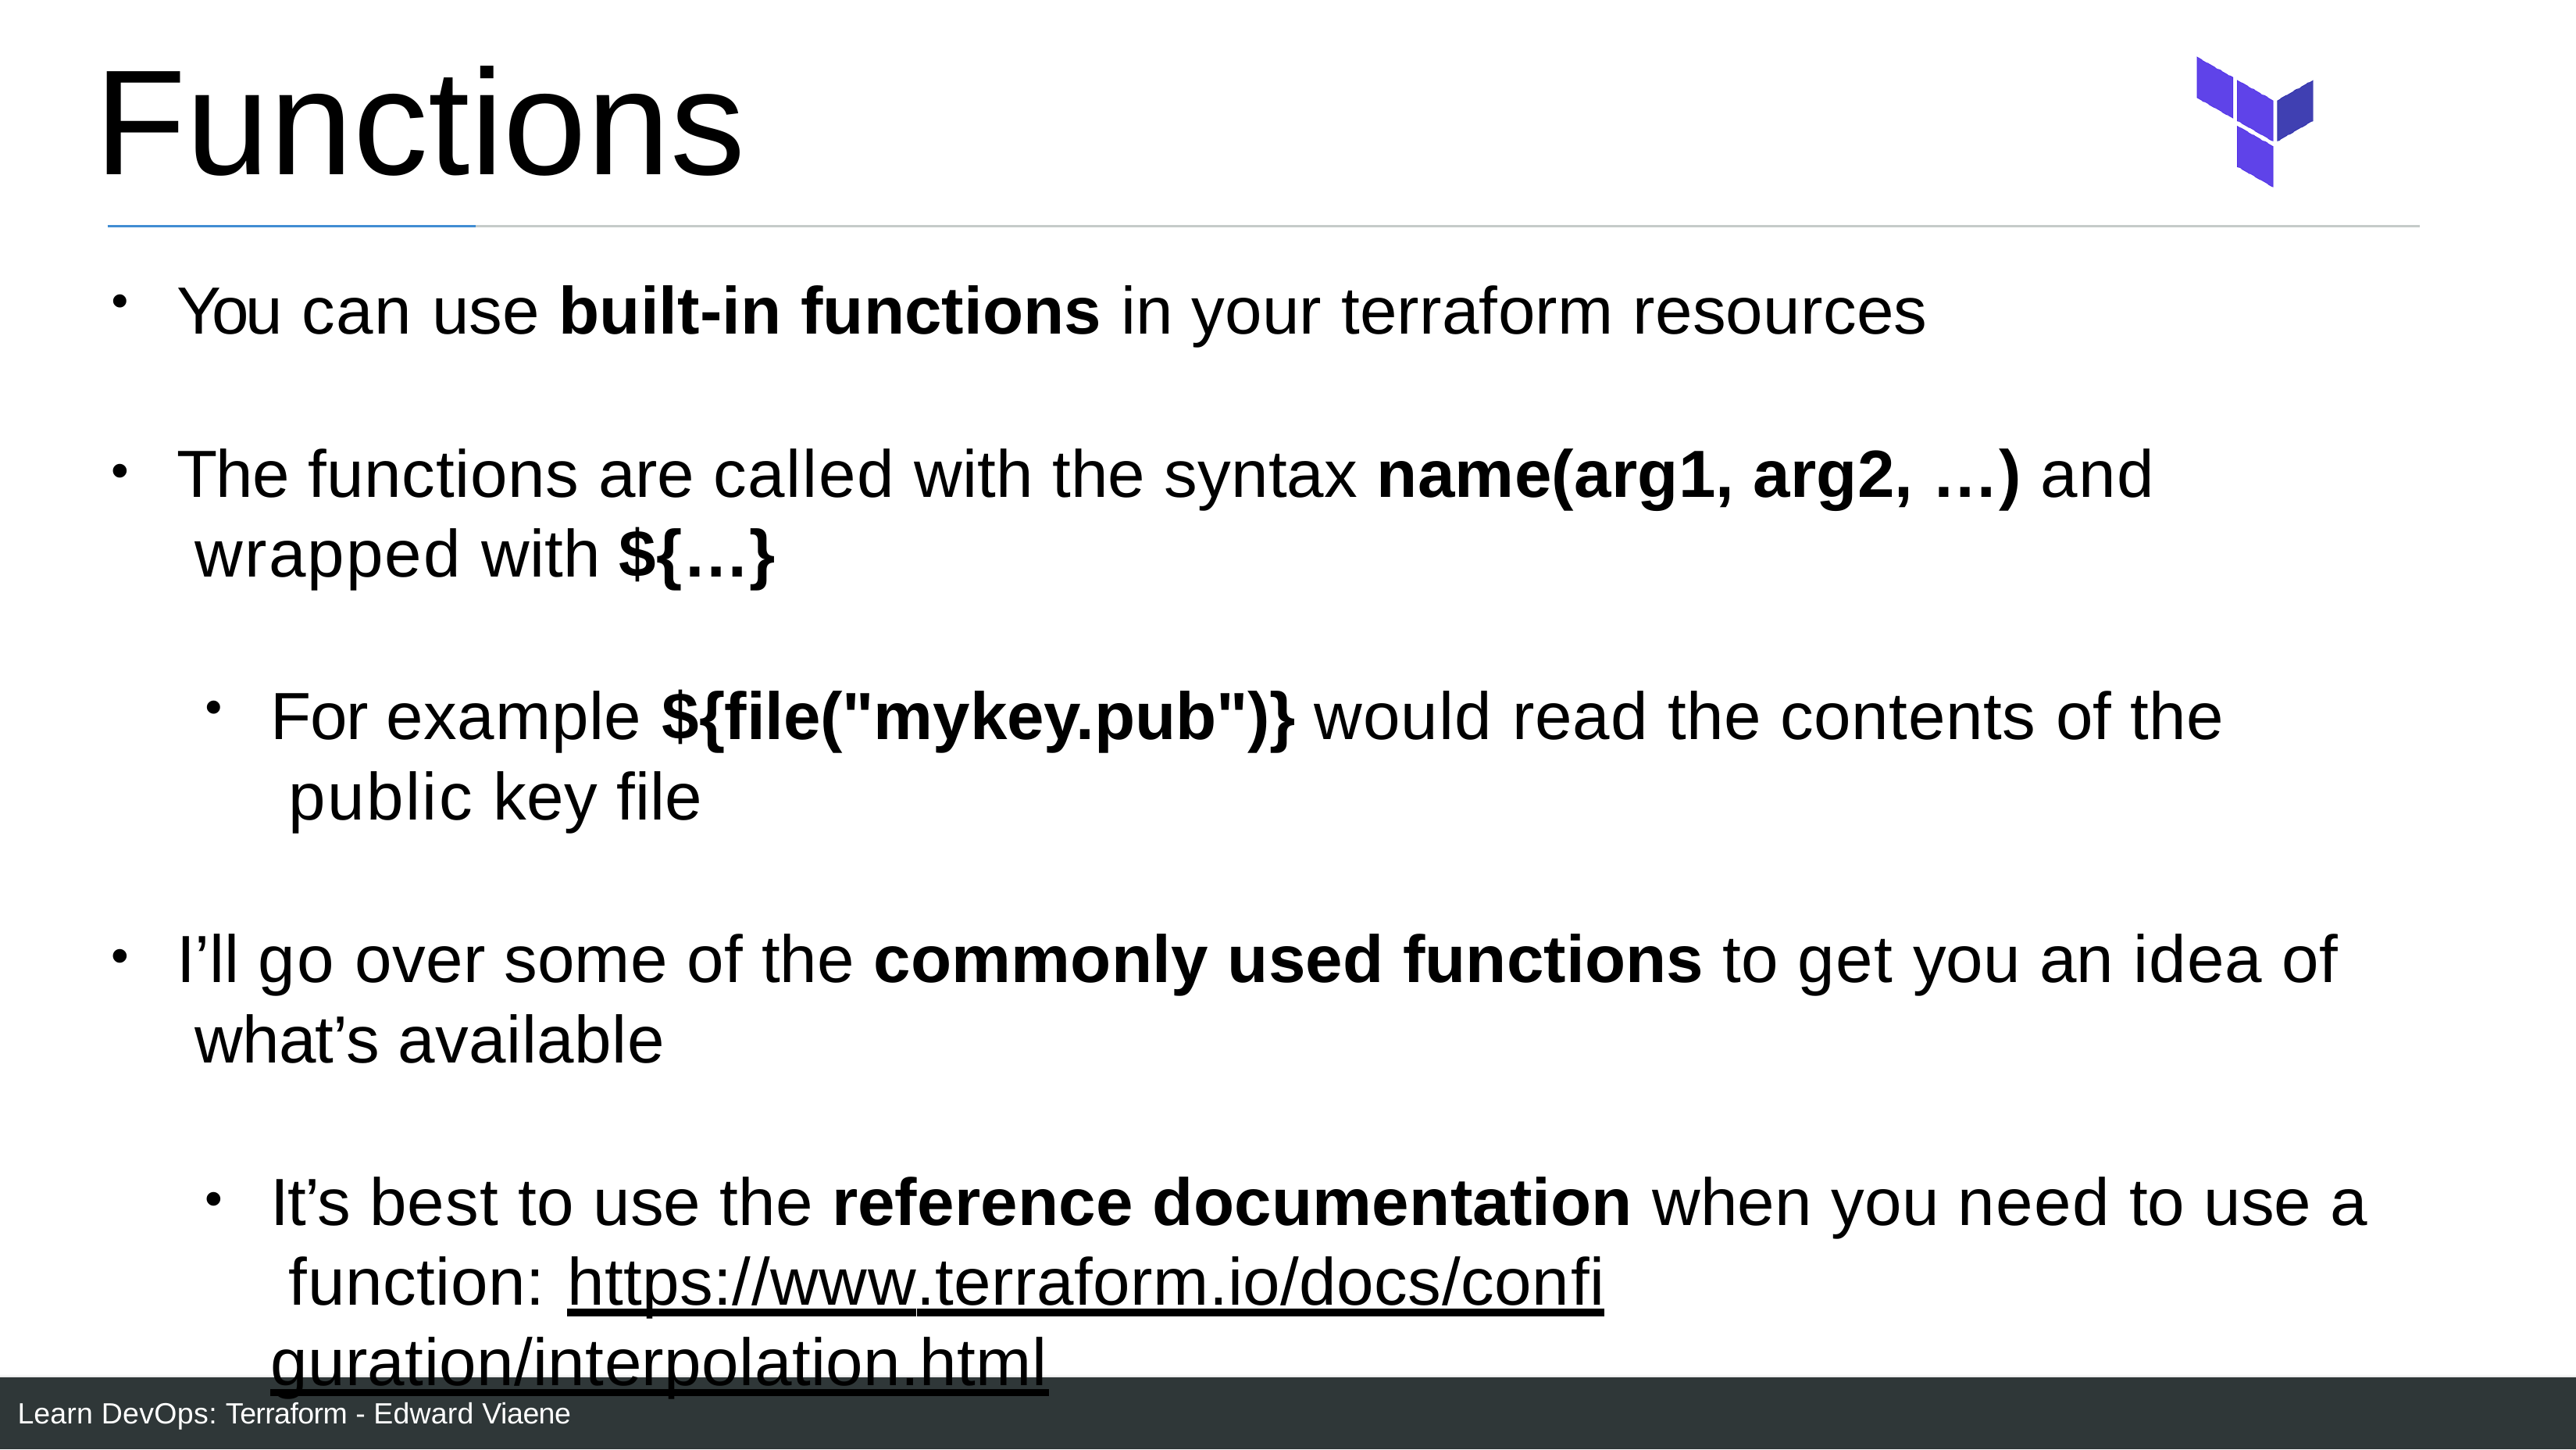

# Functions
You can use built-in functions in your terraform resources

The functions are called with the syntax name(arg1, arg2, …) and  wrapped with ${…}

For example ${file("mykey.pub")} would read the contents of the  public key file

I’ll go over some of the commonly used functions to get you an idea of  what’s available

It’s best to use the reference documentation when you need to use a  function: https://www.terraform.io/docs/configuration/interpolation.html
Learn DevOps: Terraform - Edward Viaene